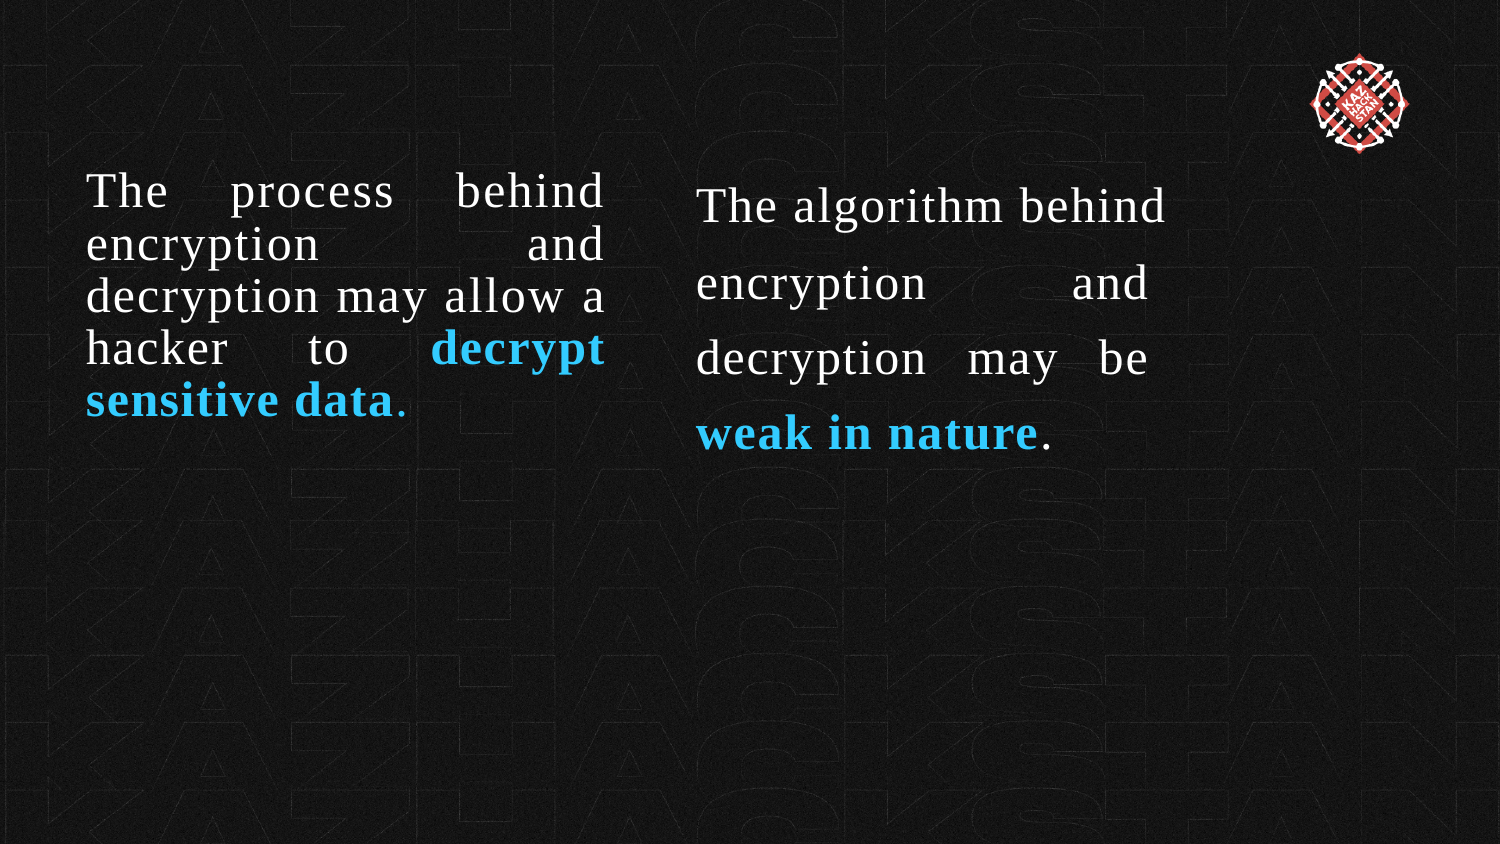

The process behind encryption and decryption may allow a hacker to decrypt sensitive data.

The algorithm behind
encryption and decryption may be weak in nature.